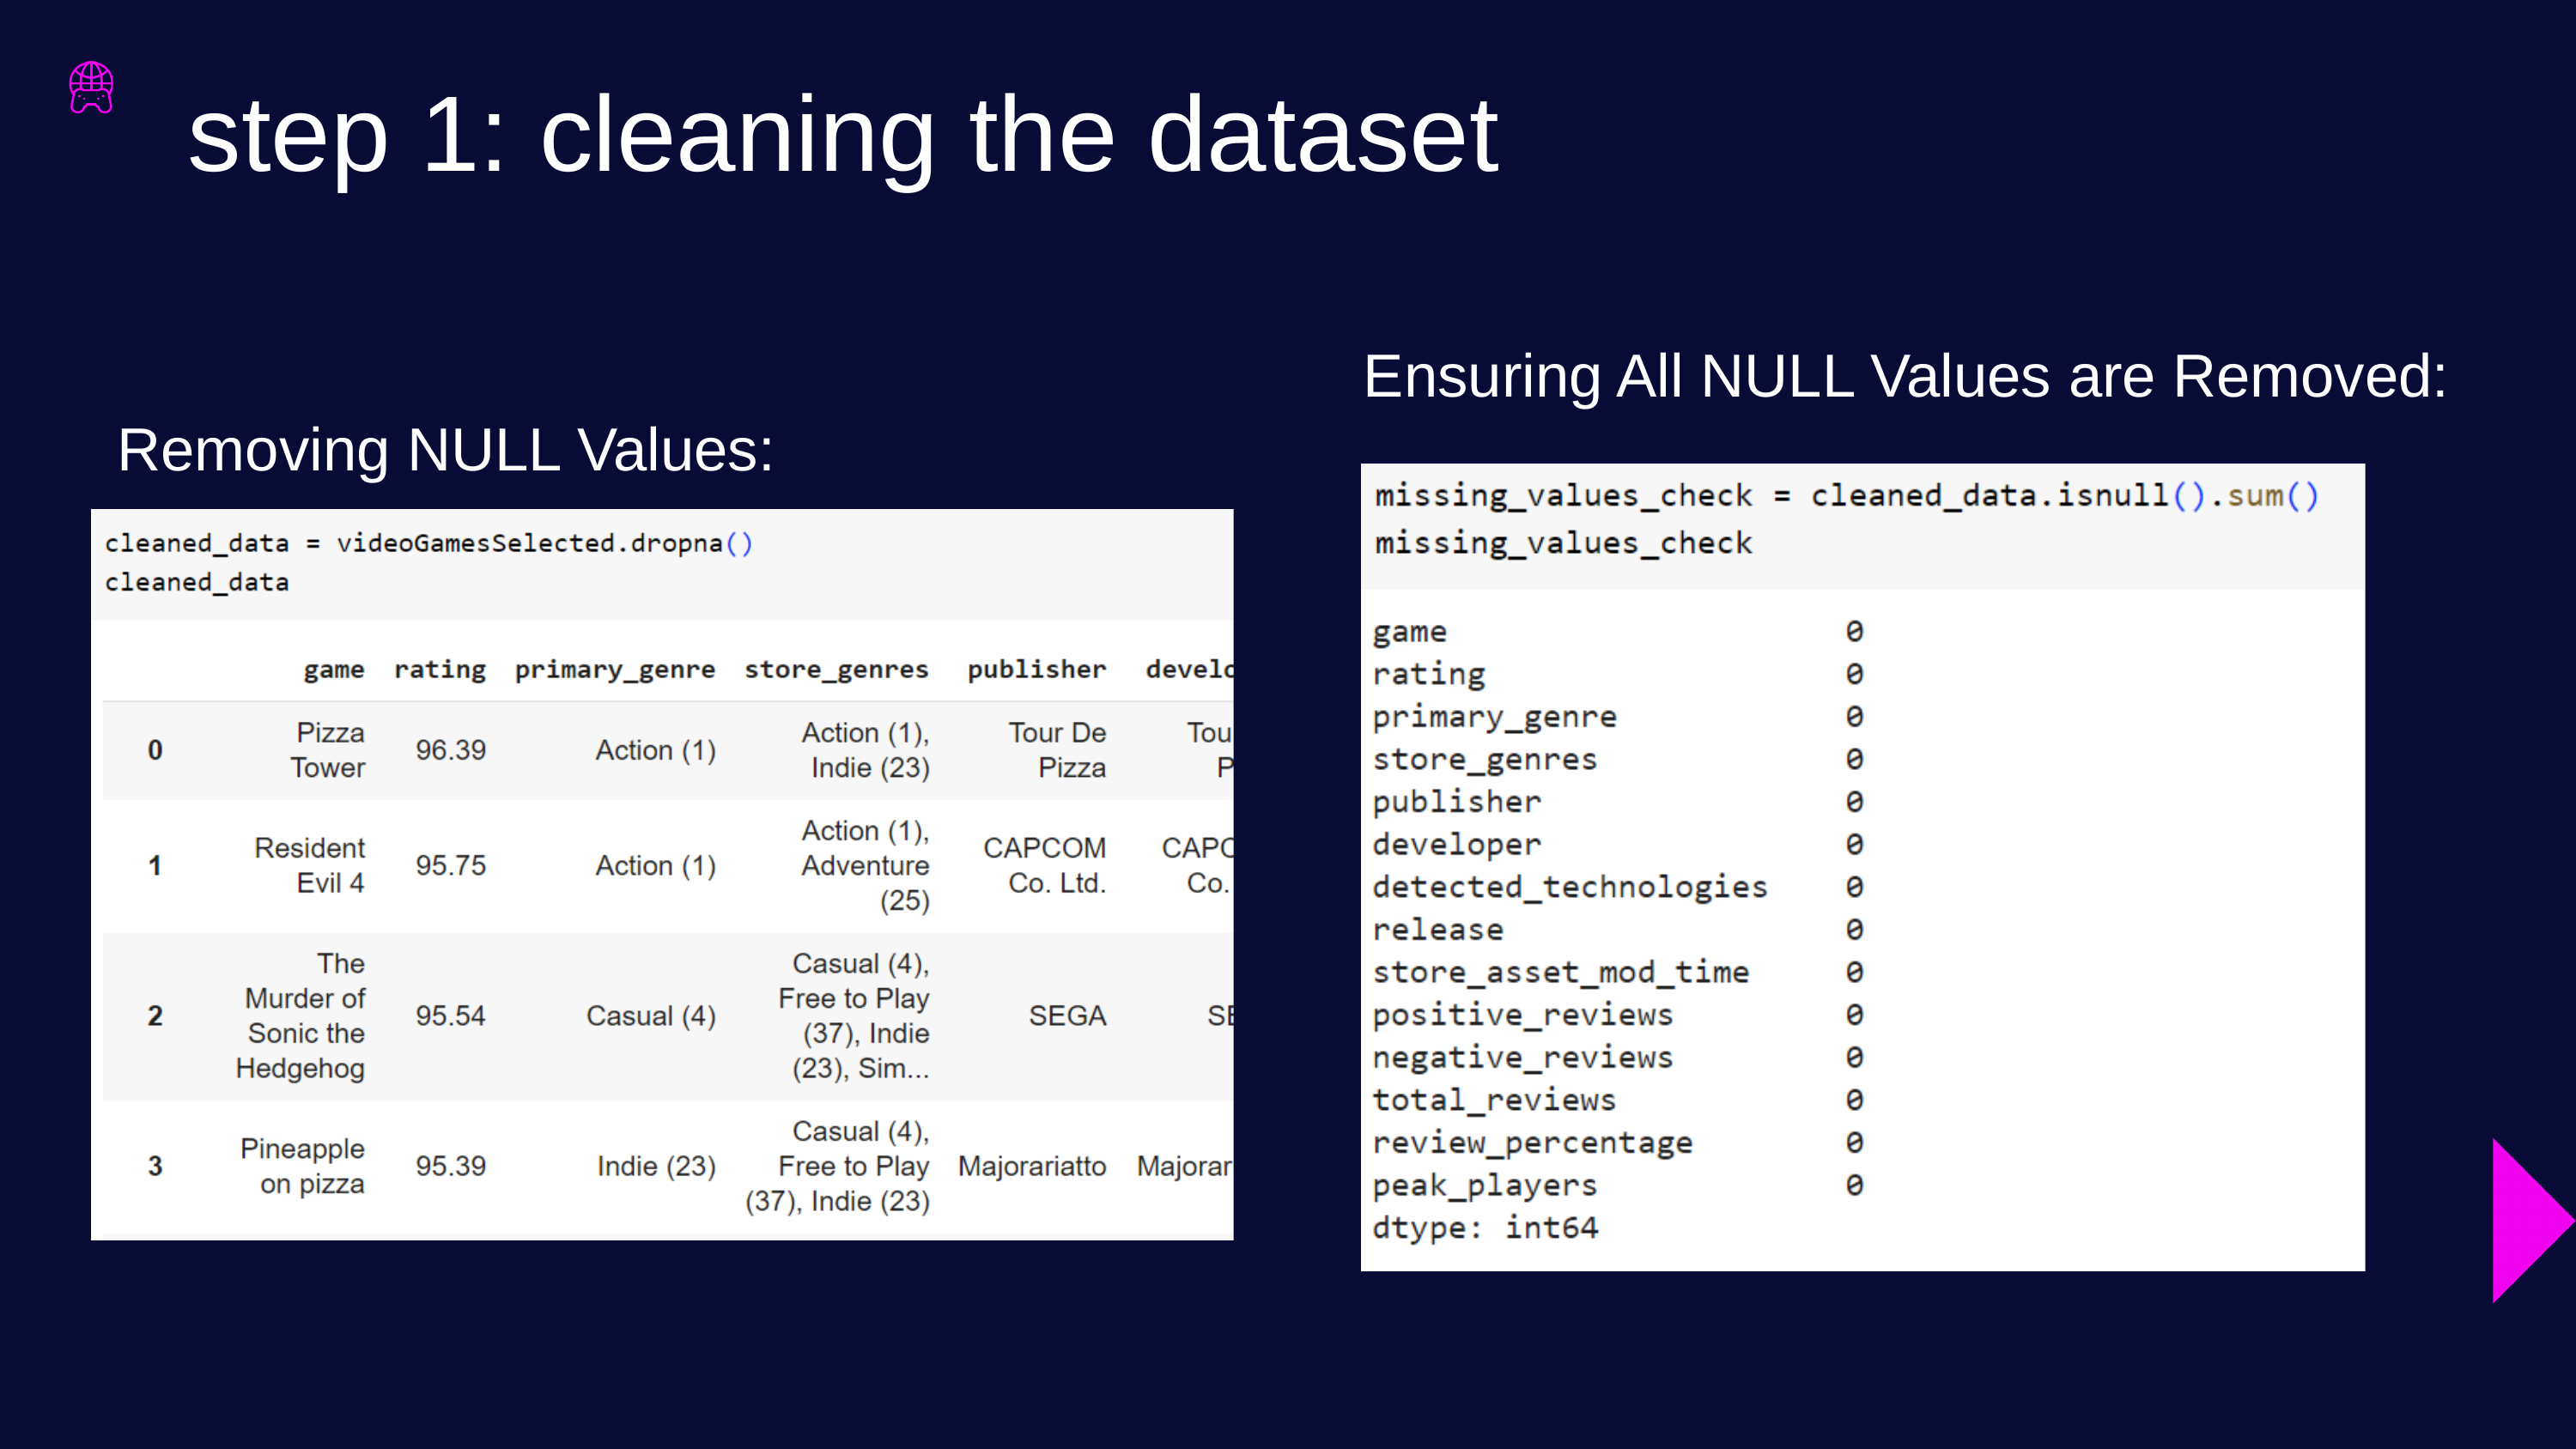

step 1: cleaning the dataset

Ensuring All NULL Values are Removed:
Removing NULL Value﻿s: